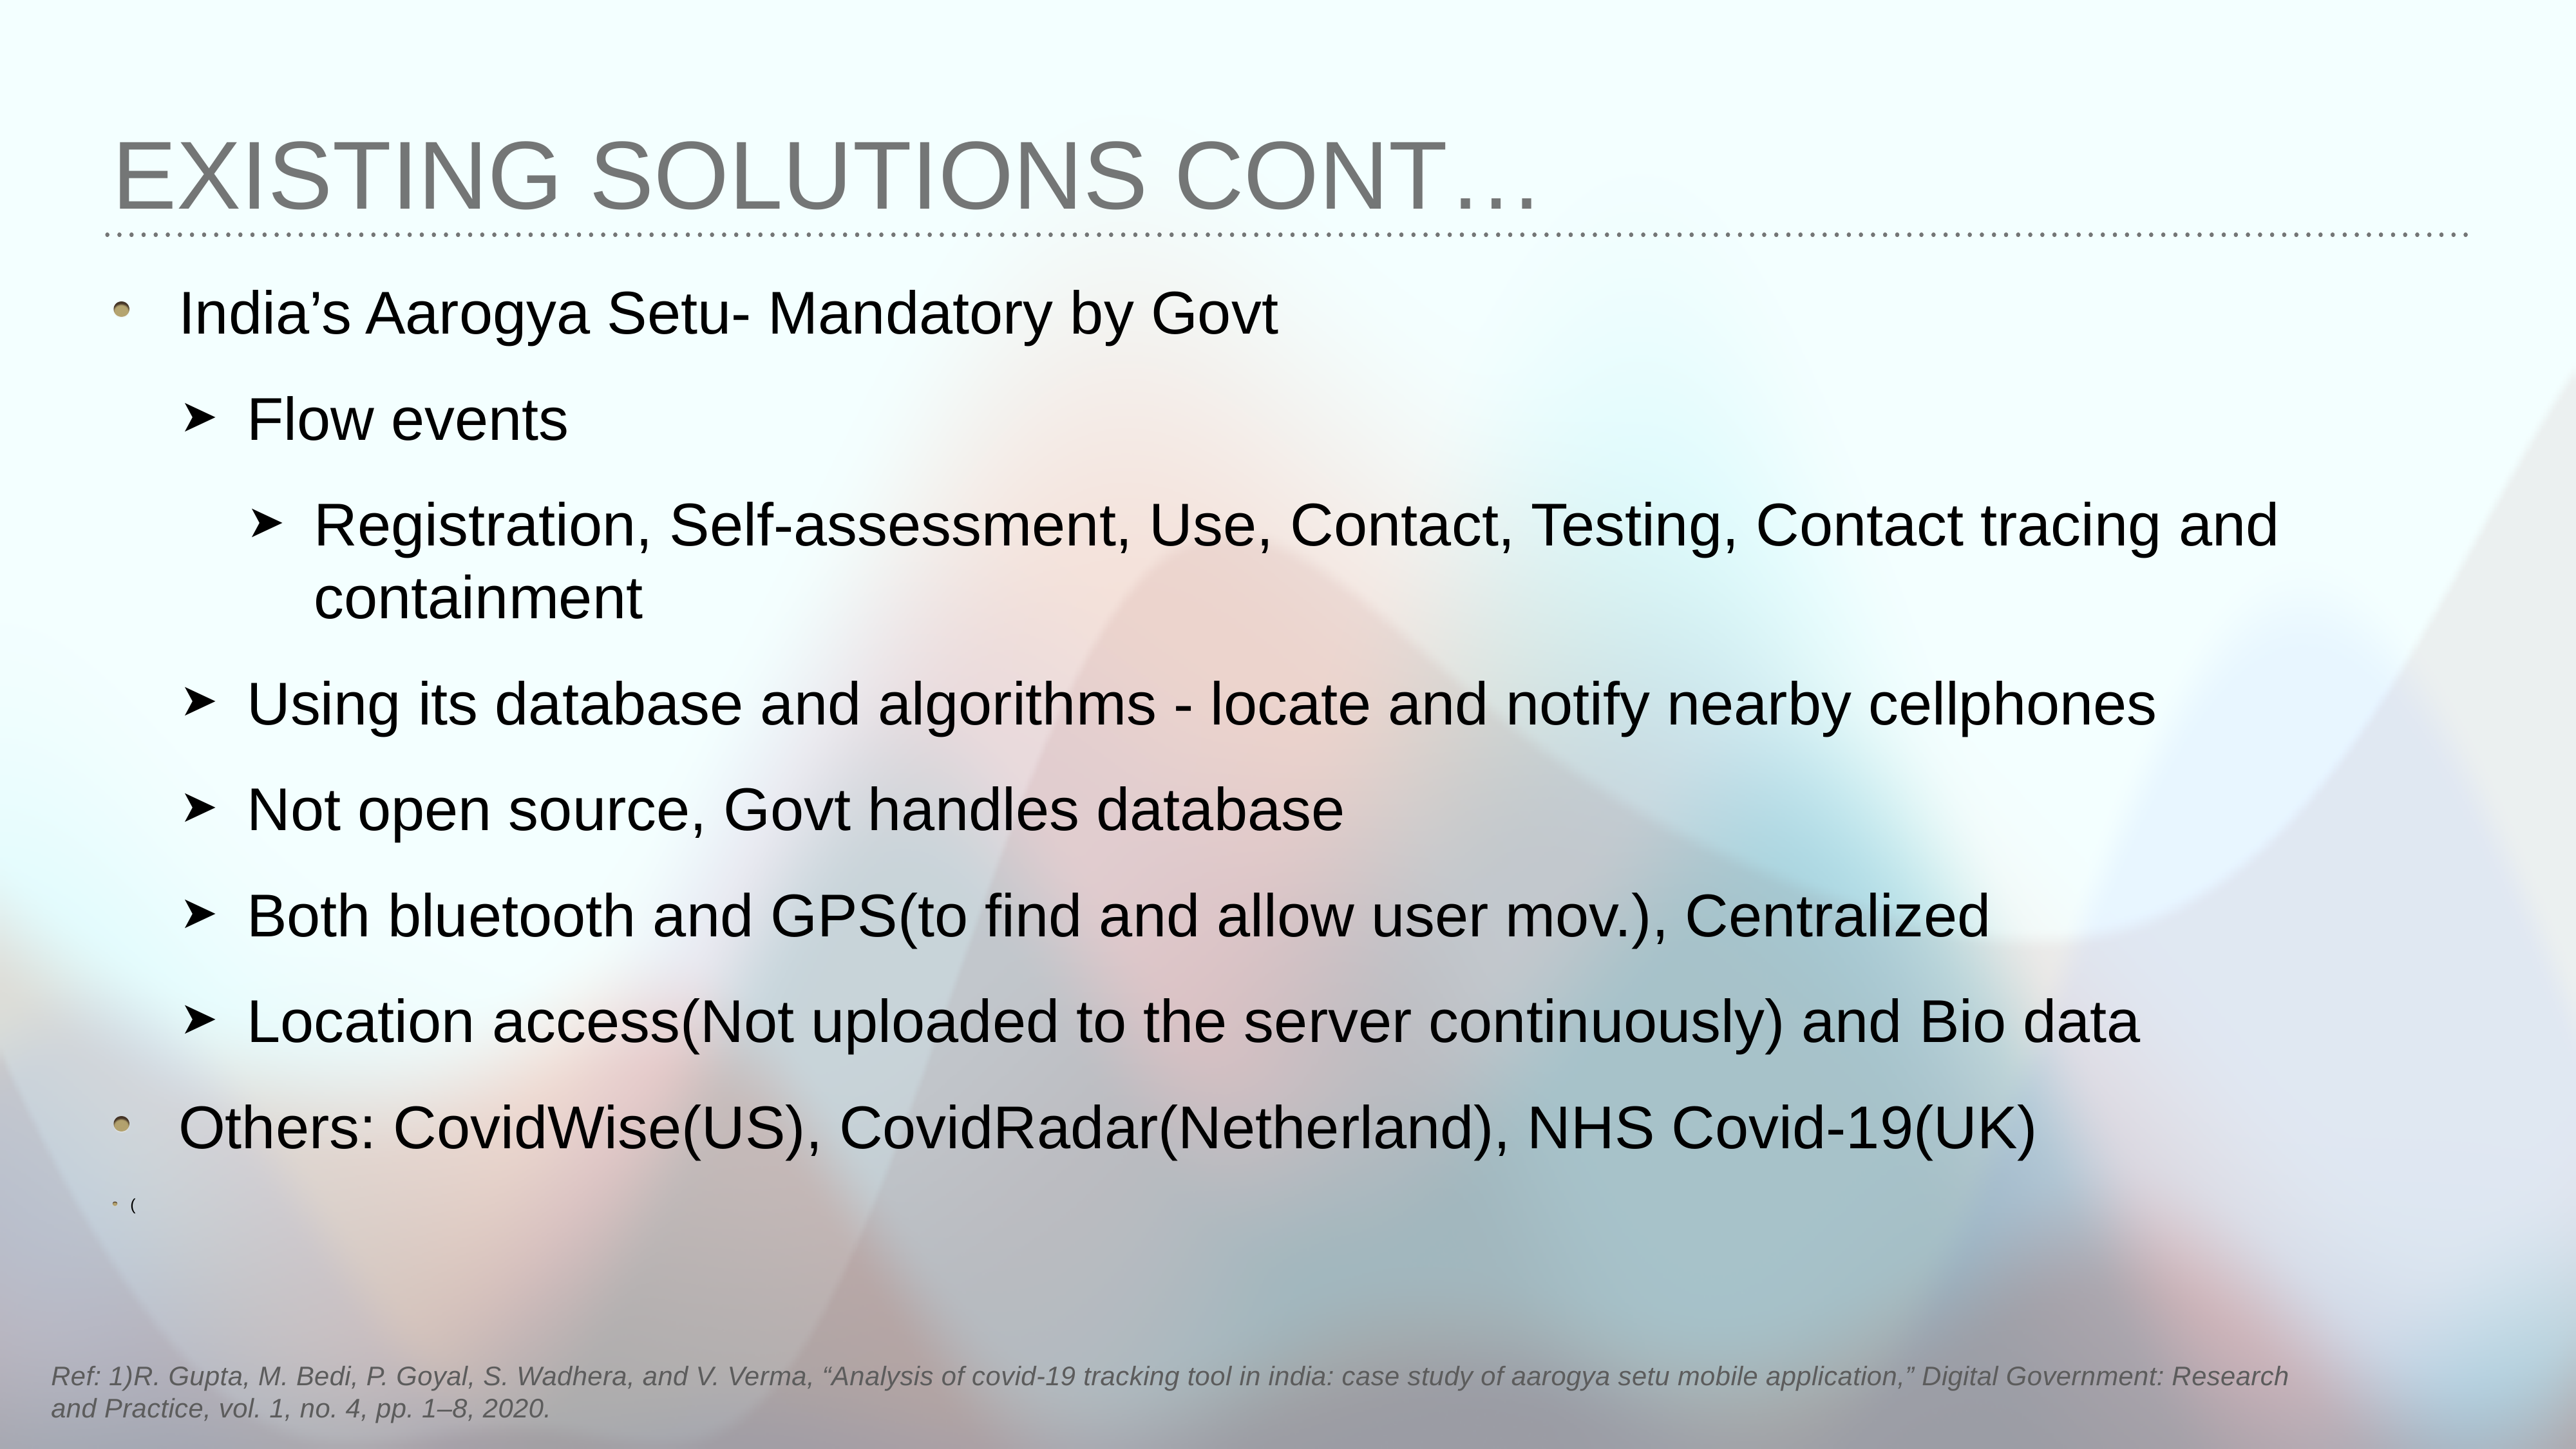

10
# Existing solutions cont…

India’s Aarogya Setu- Mandatory by Govt
Flow events
Registration, Self-assessment, Use, Contact, Testing, Contact tracing and containment
Using its database and algorithms - locate and notify nearby cellphones
Not open source, Govt handles database
Both bluetooth and GPS(to find and allow user mov.), Centralized
Location access(Not uploaded to the server continuously) and Bio data
Others: CovidWise(US), CovidRadar(Netherland), NHS Covid-19(UK)
(
Ref: 1)R. Gupta, M. Bedi, P. Goyal, S. Wadhera, and V. Verma, “Analysis of covid-19 tracking tool in india: case study of aarogya setu mobile application,” Digital Government: Research and Practice, vol. 1, no. 4, pp. 1–8, 2020.